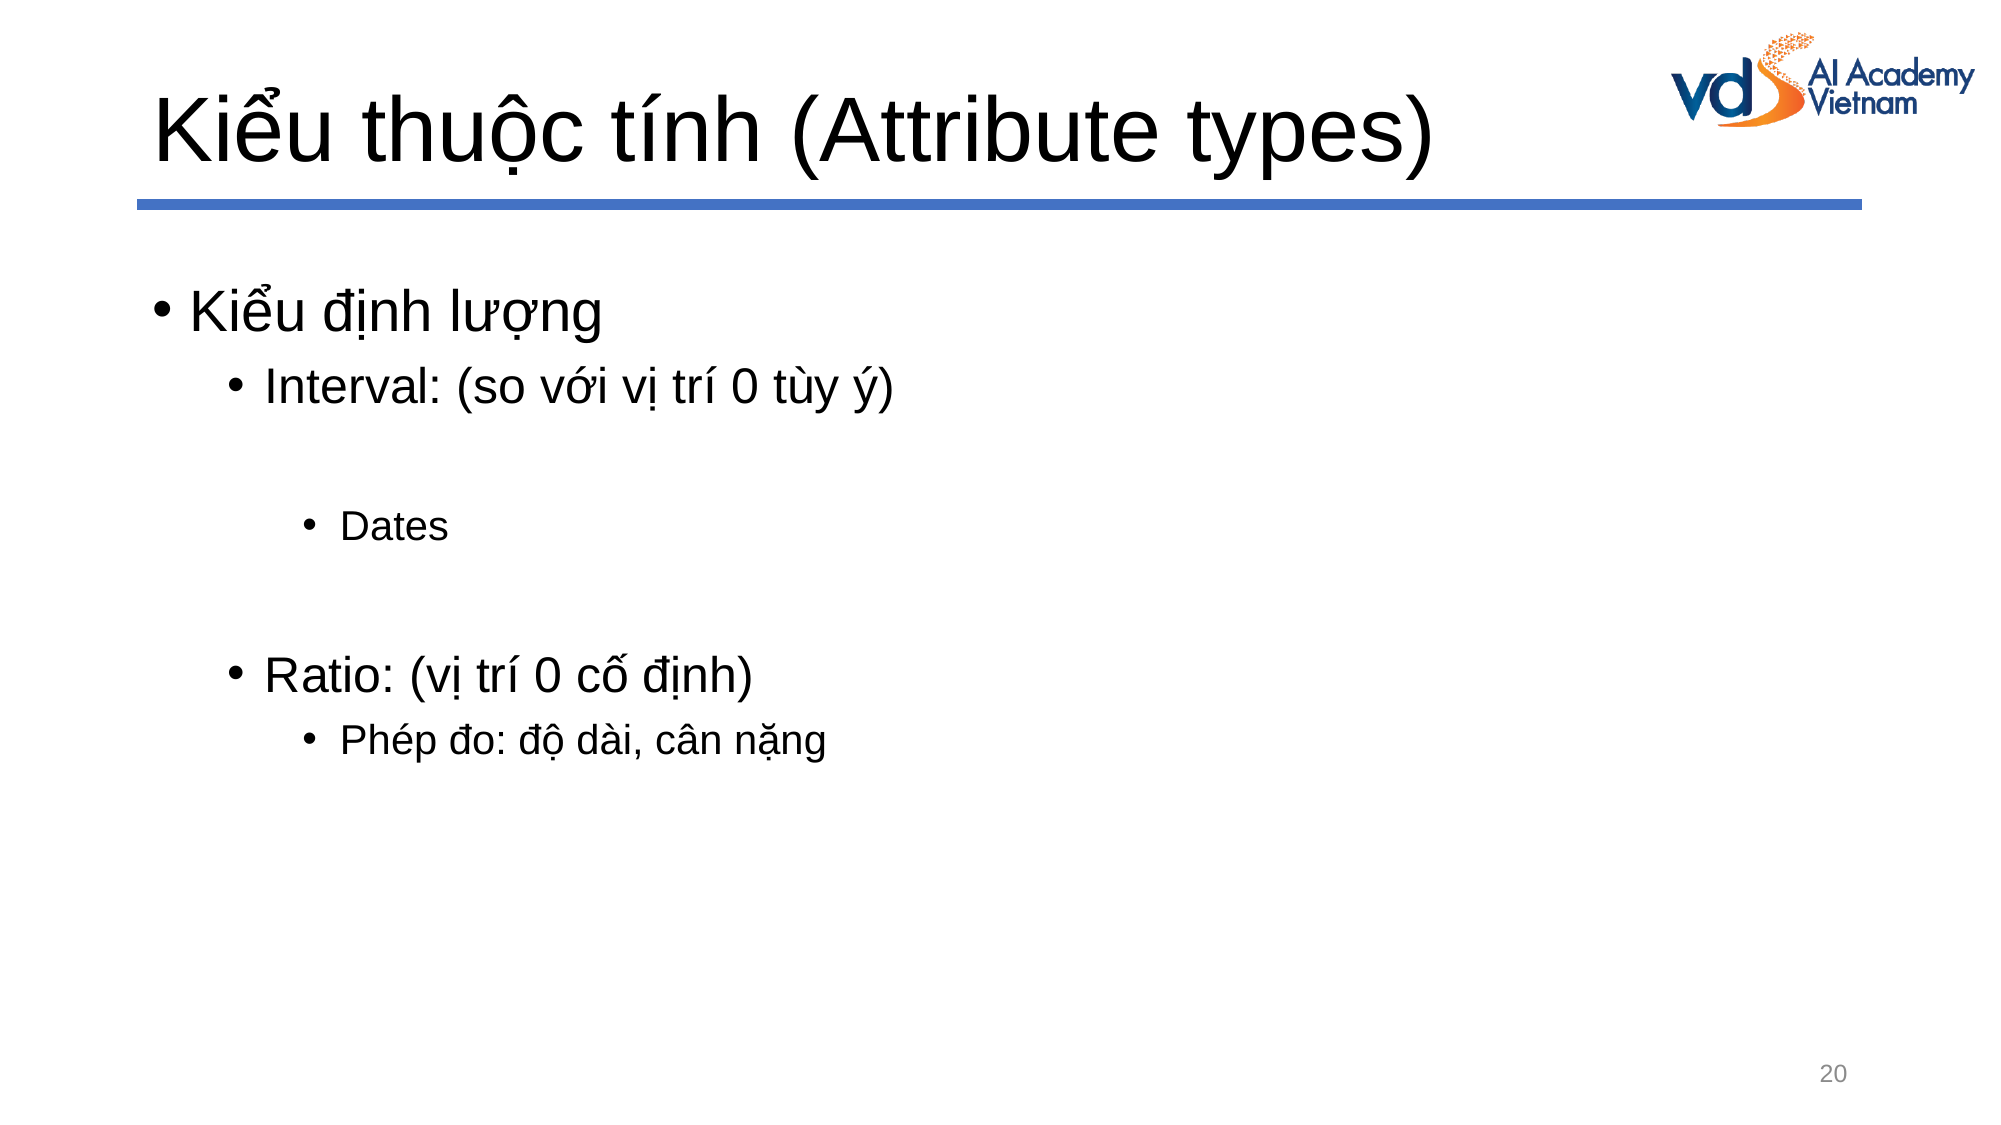

# Kiểu thuộc tính (Attribute types)
Kiểu định lượng
Interval: (so với vị trí 0 tùy ý)

Dates

Ratio: (vị trí 0 cố định)
Phép đo: độ dài, cân nặng

20